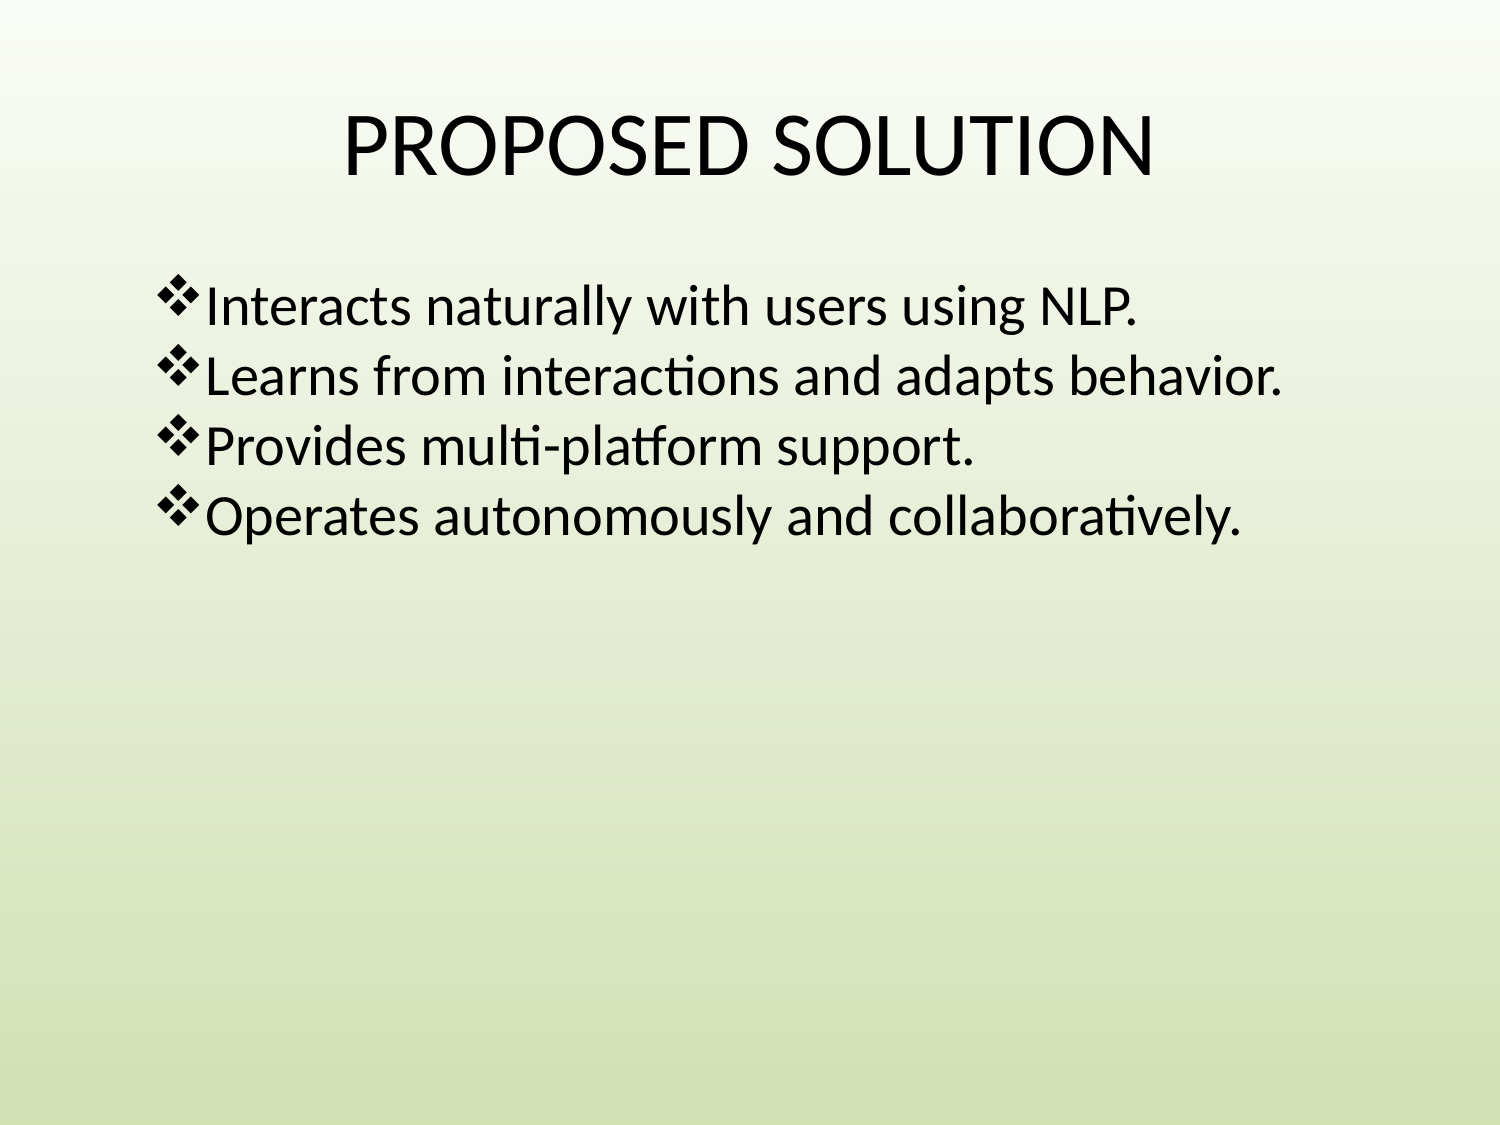

# PROPOSED SOLUTION
Interacts naturally with users using NLP.
Learns from interactions and adapts behavior.
Provides multi-platform support.
Operates autonomously and collaboratively.